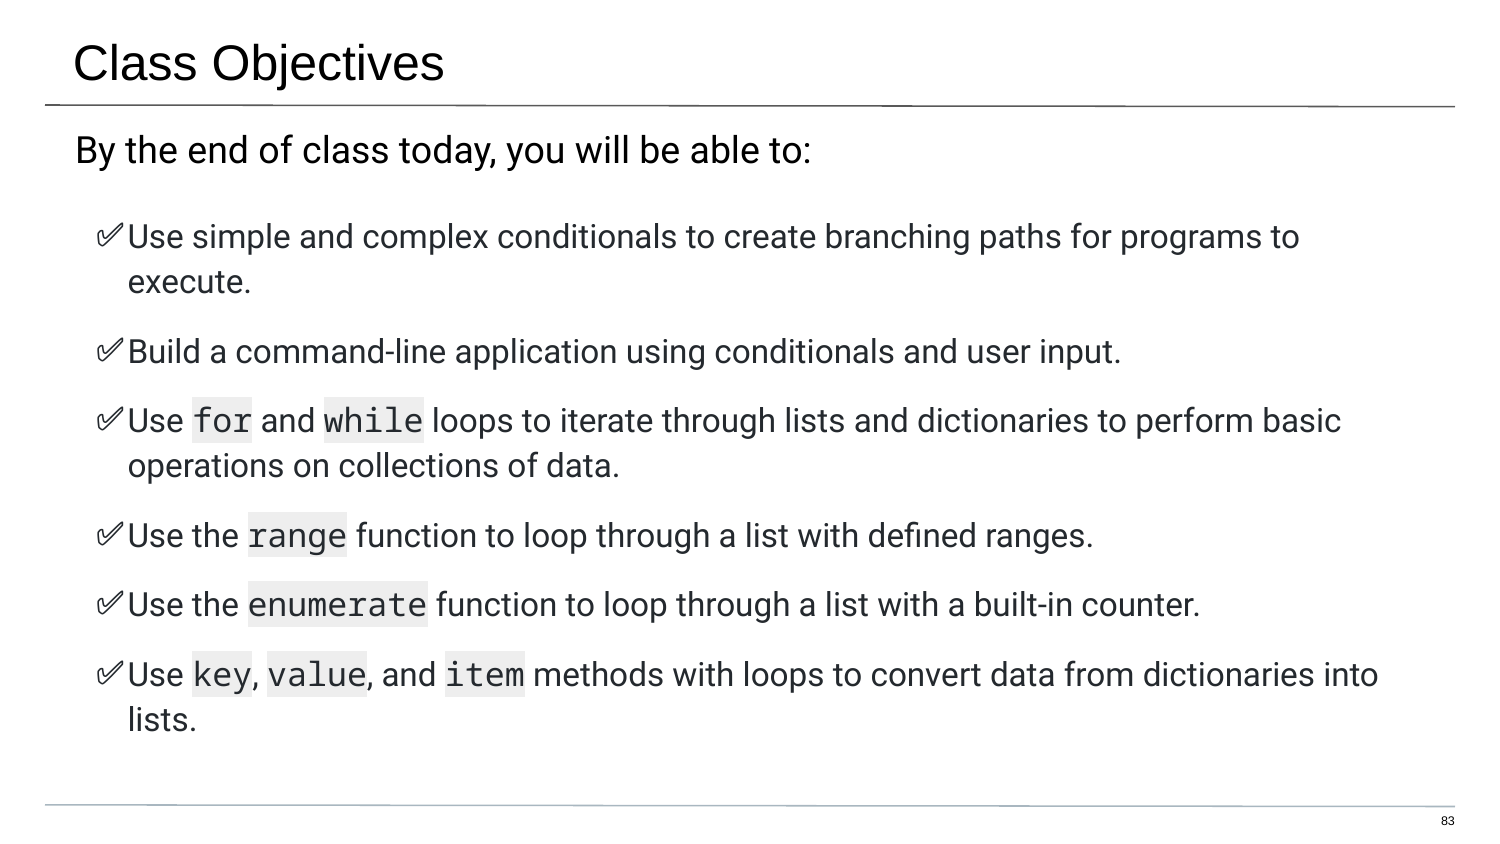

# Class Objectives
By the end of class today, you will be able to:
Use simple and complex conditionals to create branching paths for programs to execute.
Build a command-line application using conditionals and user input.
Use for and while loops to iterate through lists and dictionaries to perform basic operations on collections of data.
Use the range function to loop through a list with defined ranges.
Use the enumerate function to loop through a list with a built-in counter.
Use key, value, and item methods with loops to convert data from dictionaries into lists.

83